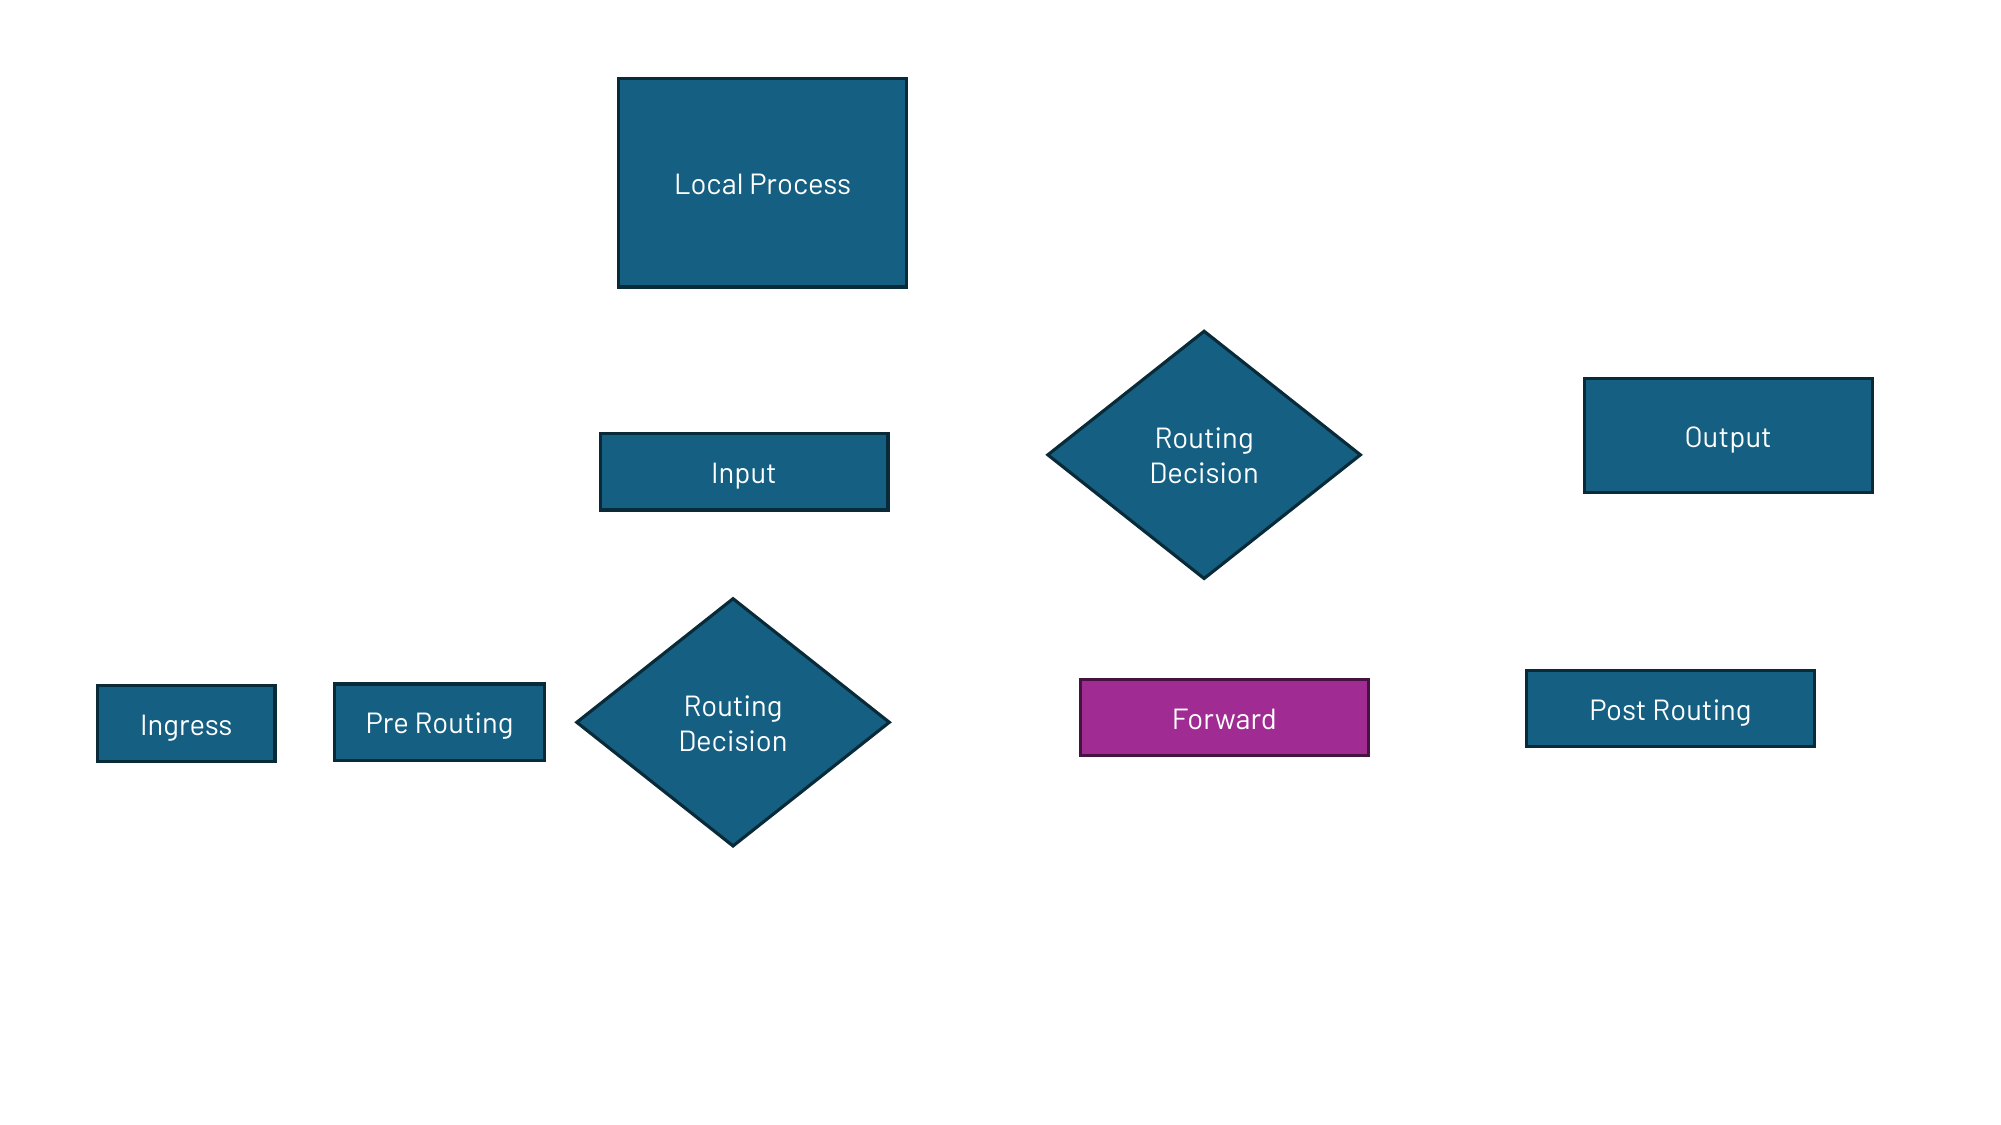

Local Process
Routing Decision
Output
Input
Routing Decision
Post Routing
Forward
Pre Routing
Ingress